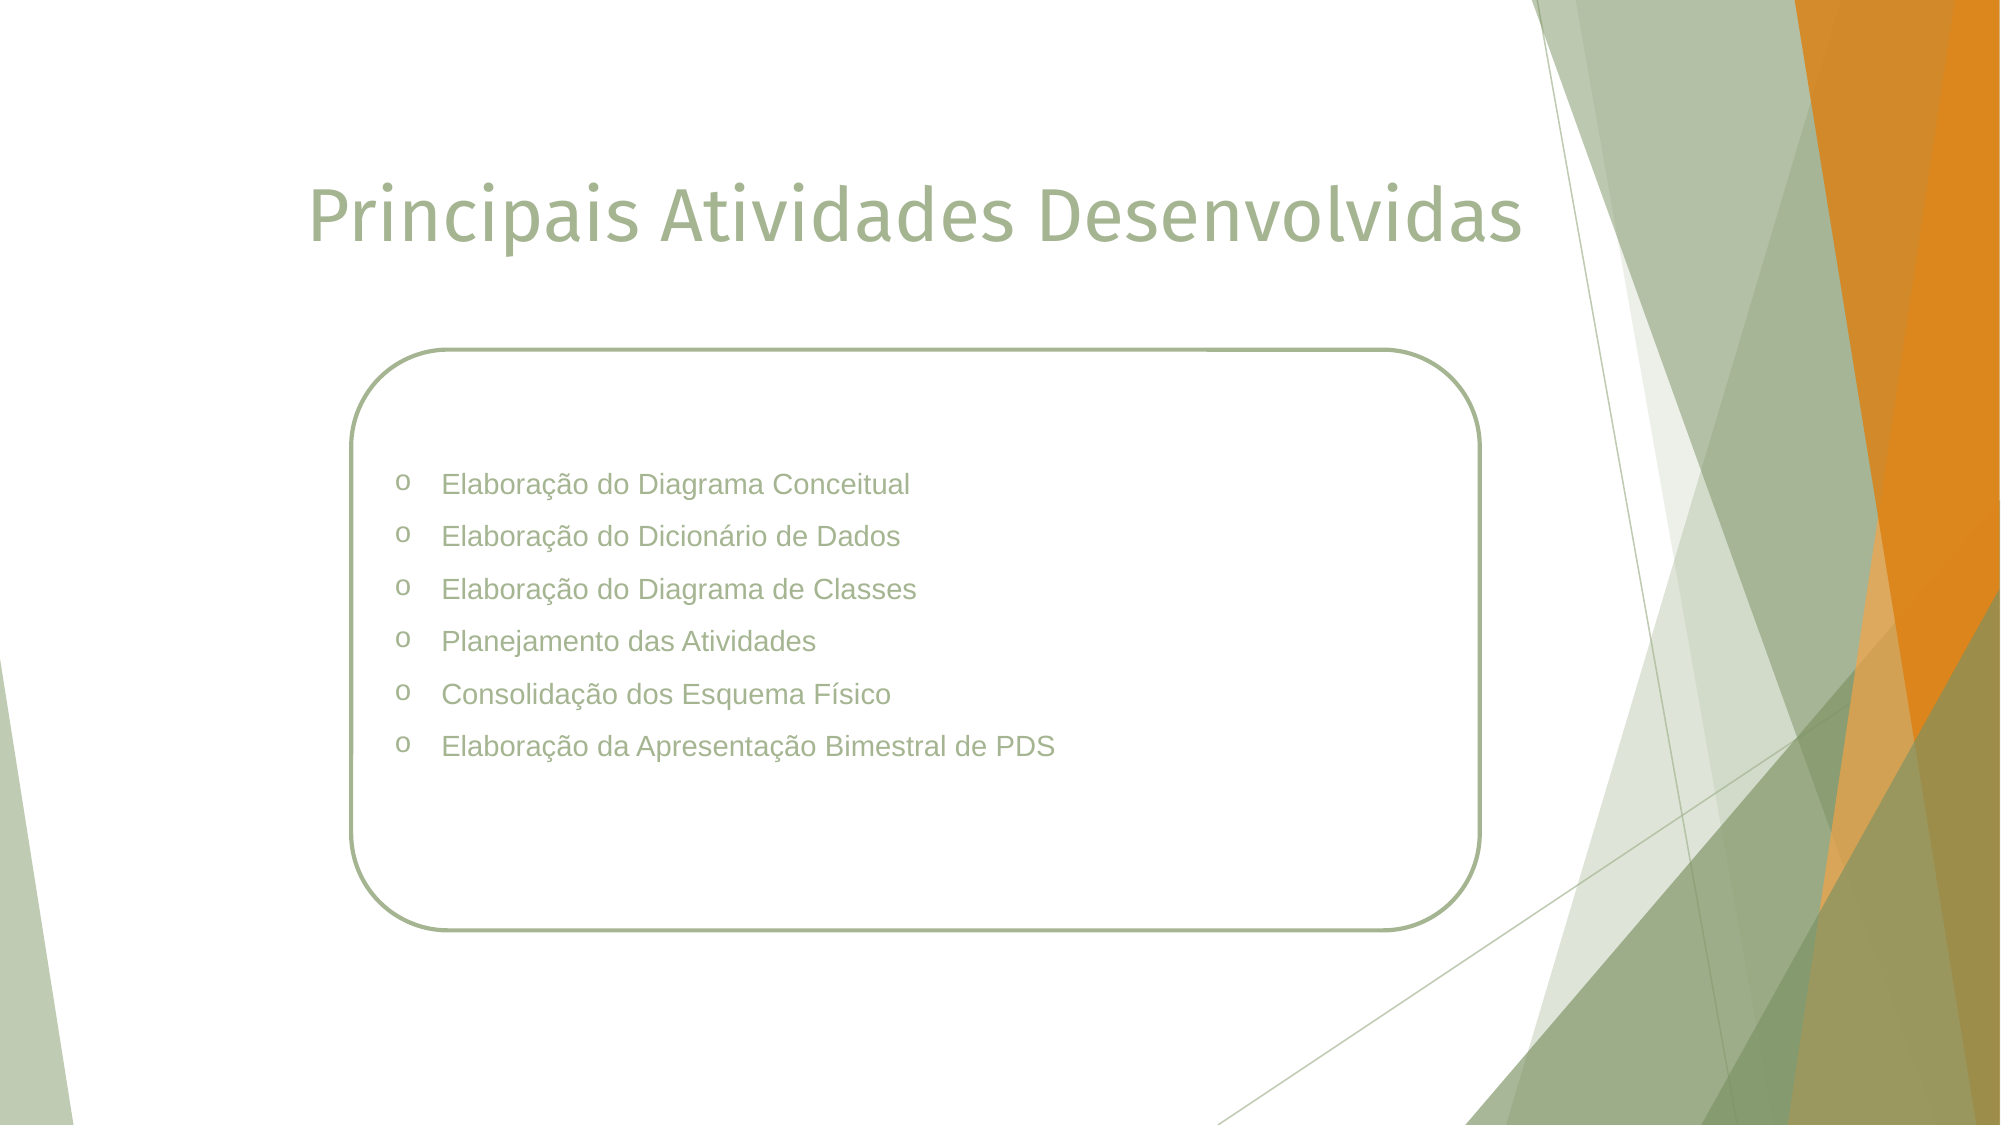

# Principais Atividades Desenvolvidas
Elaboração do Diagrama Conceitual
Elaboração do Dicionário de Dados
Elaboração do Diagrama de Classes
Planejamento das Atividades
Consolidação dos Esquema Físico
Elaboração da Apresentação Bimestral de PDS